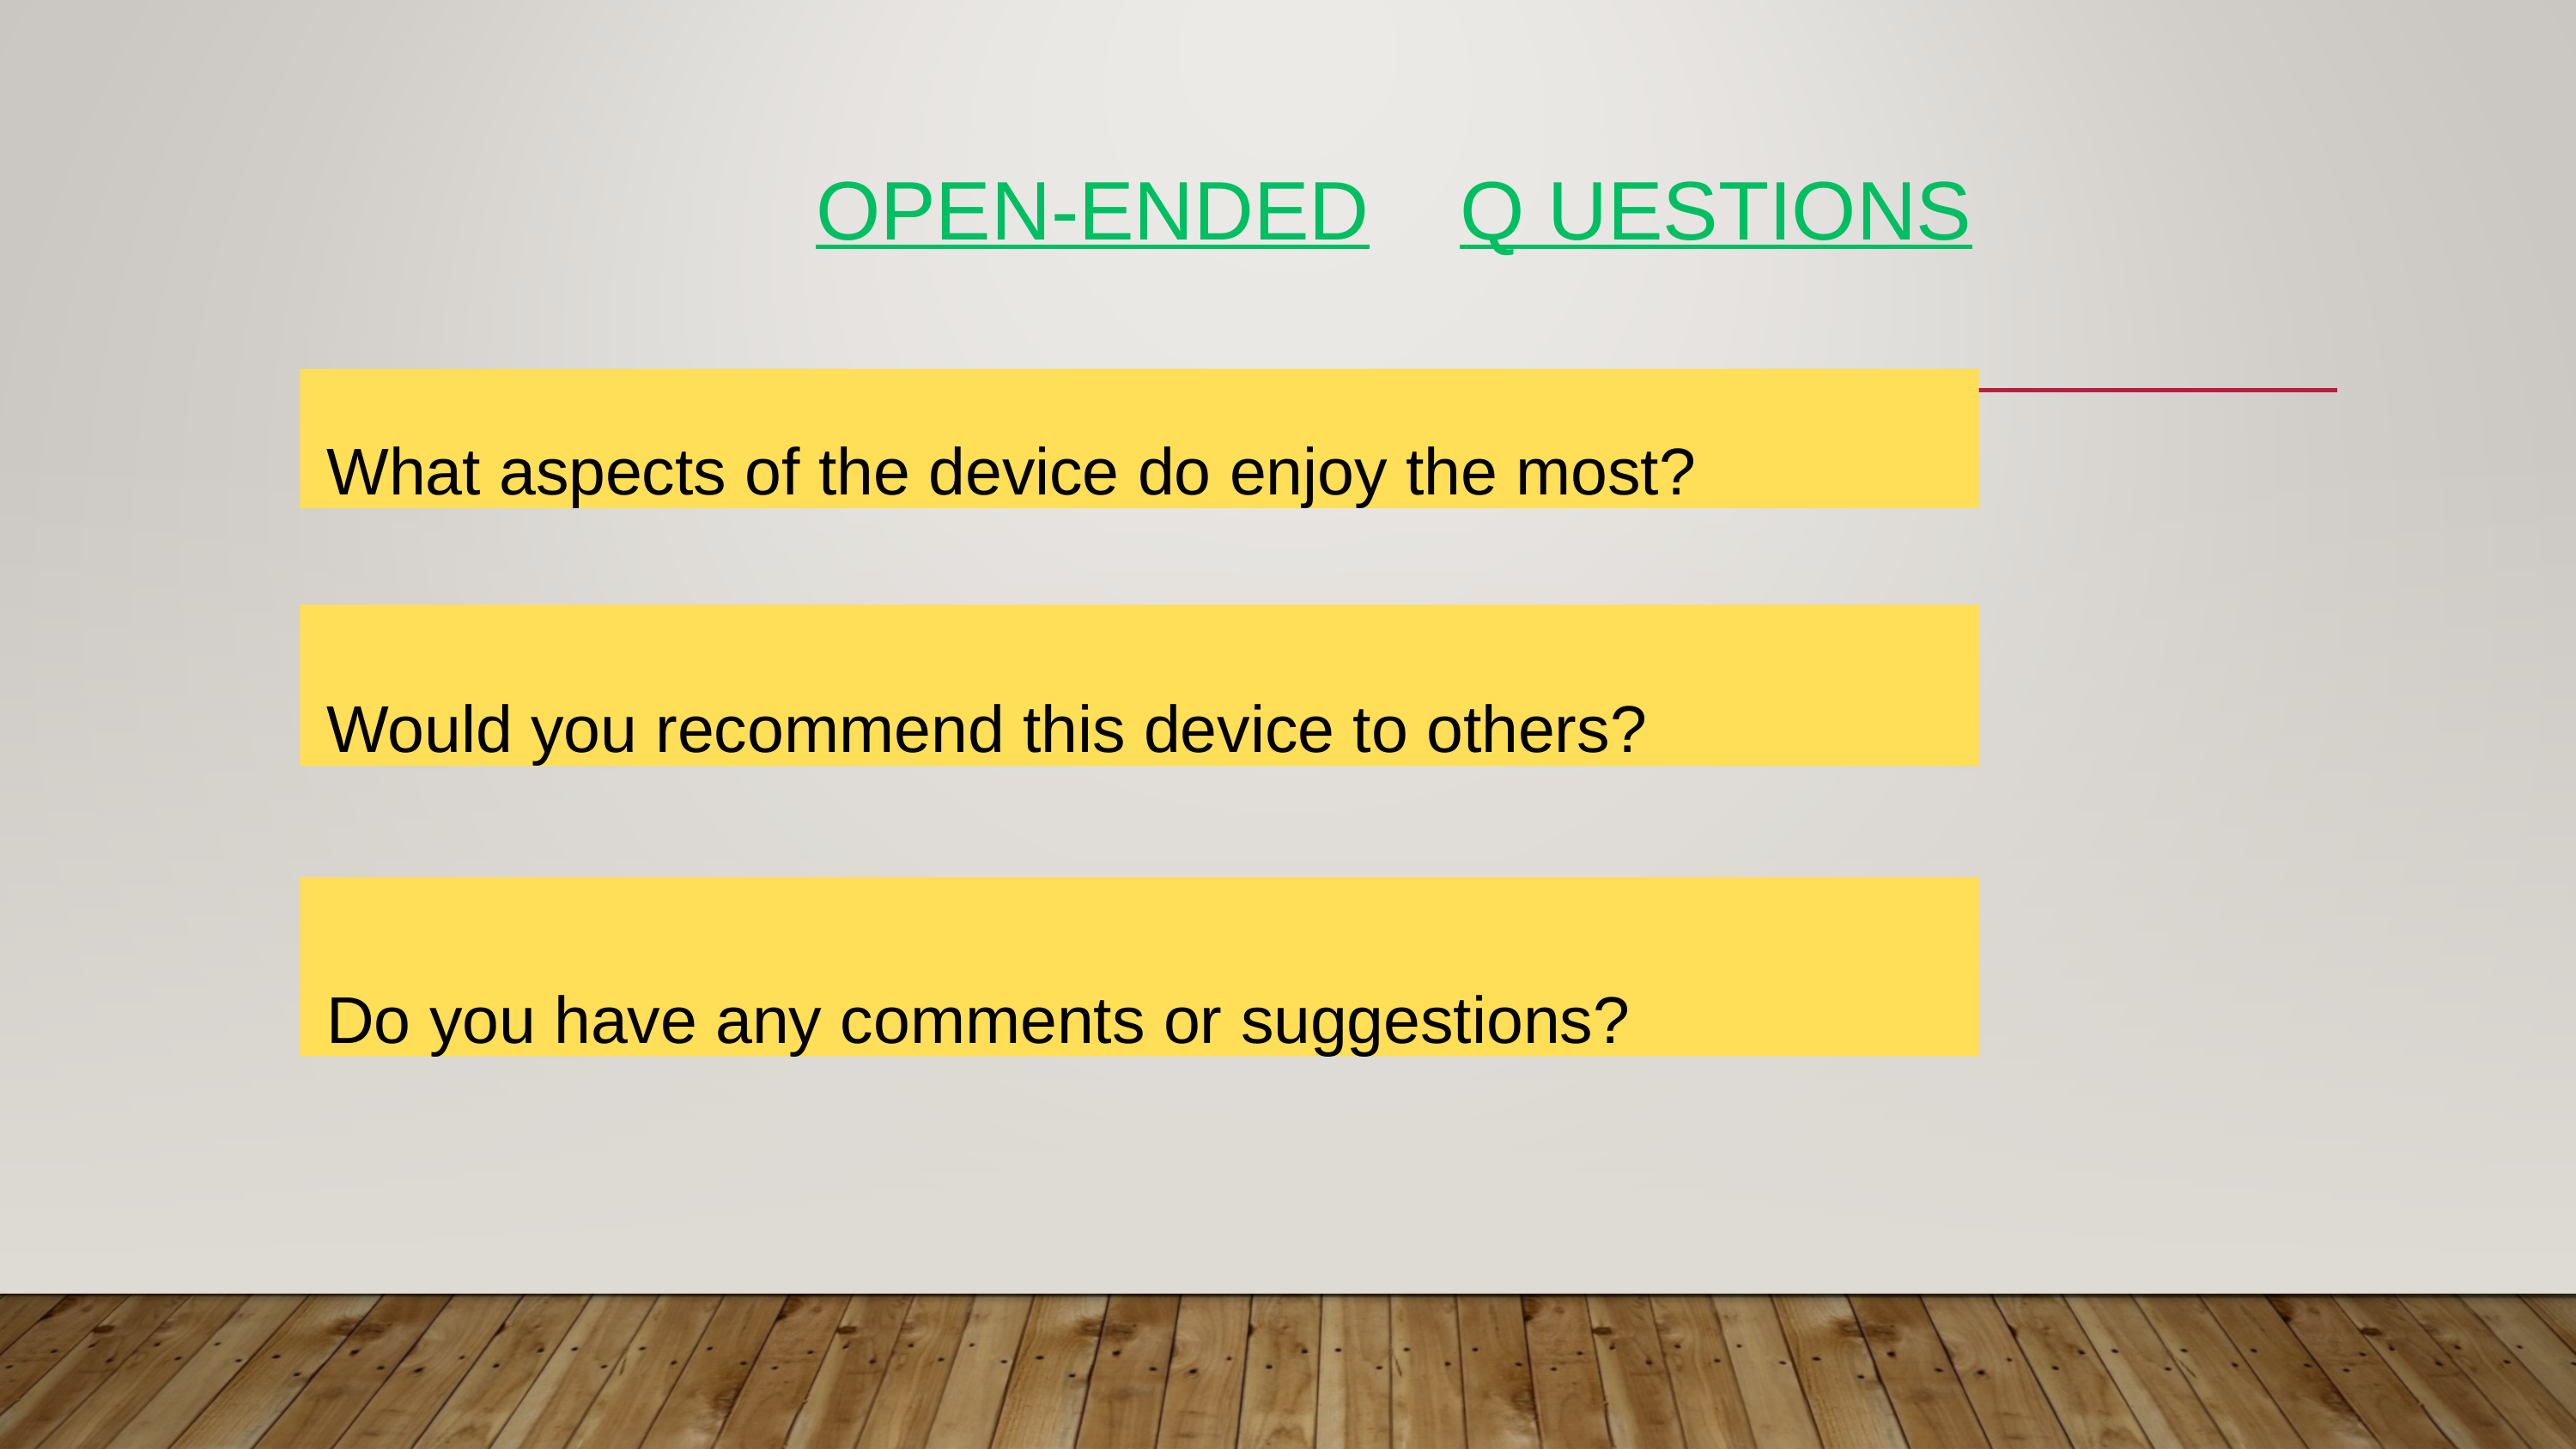

# OPEN-ENDED	Q UESTIONS
What aspects of the device do enjoy the most?

Would you recommend this device to others?

Do you have any comments or suggestions?